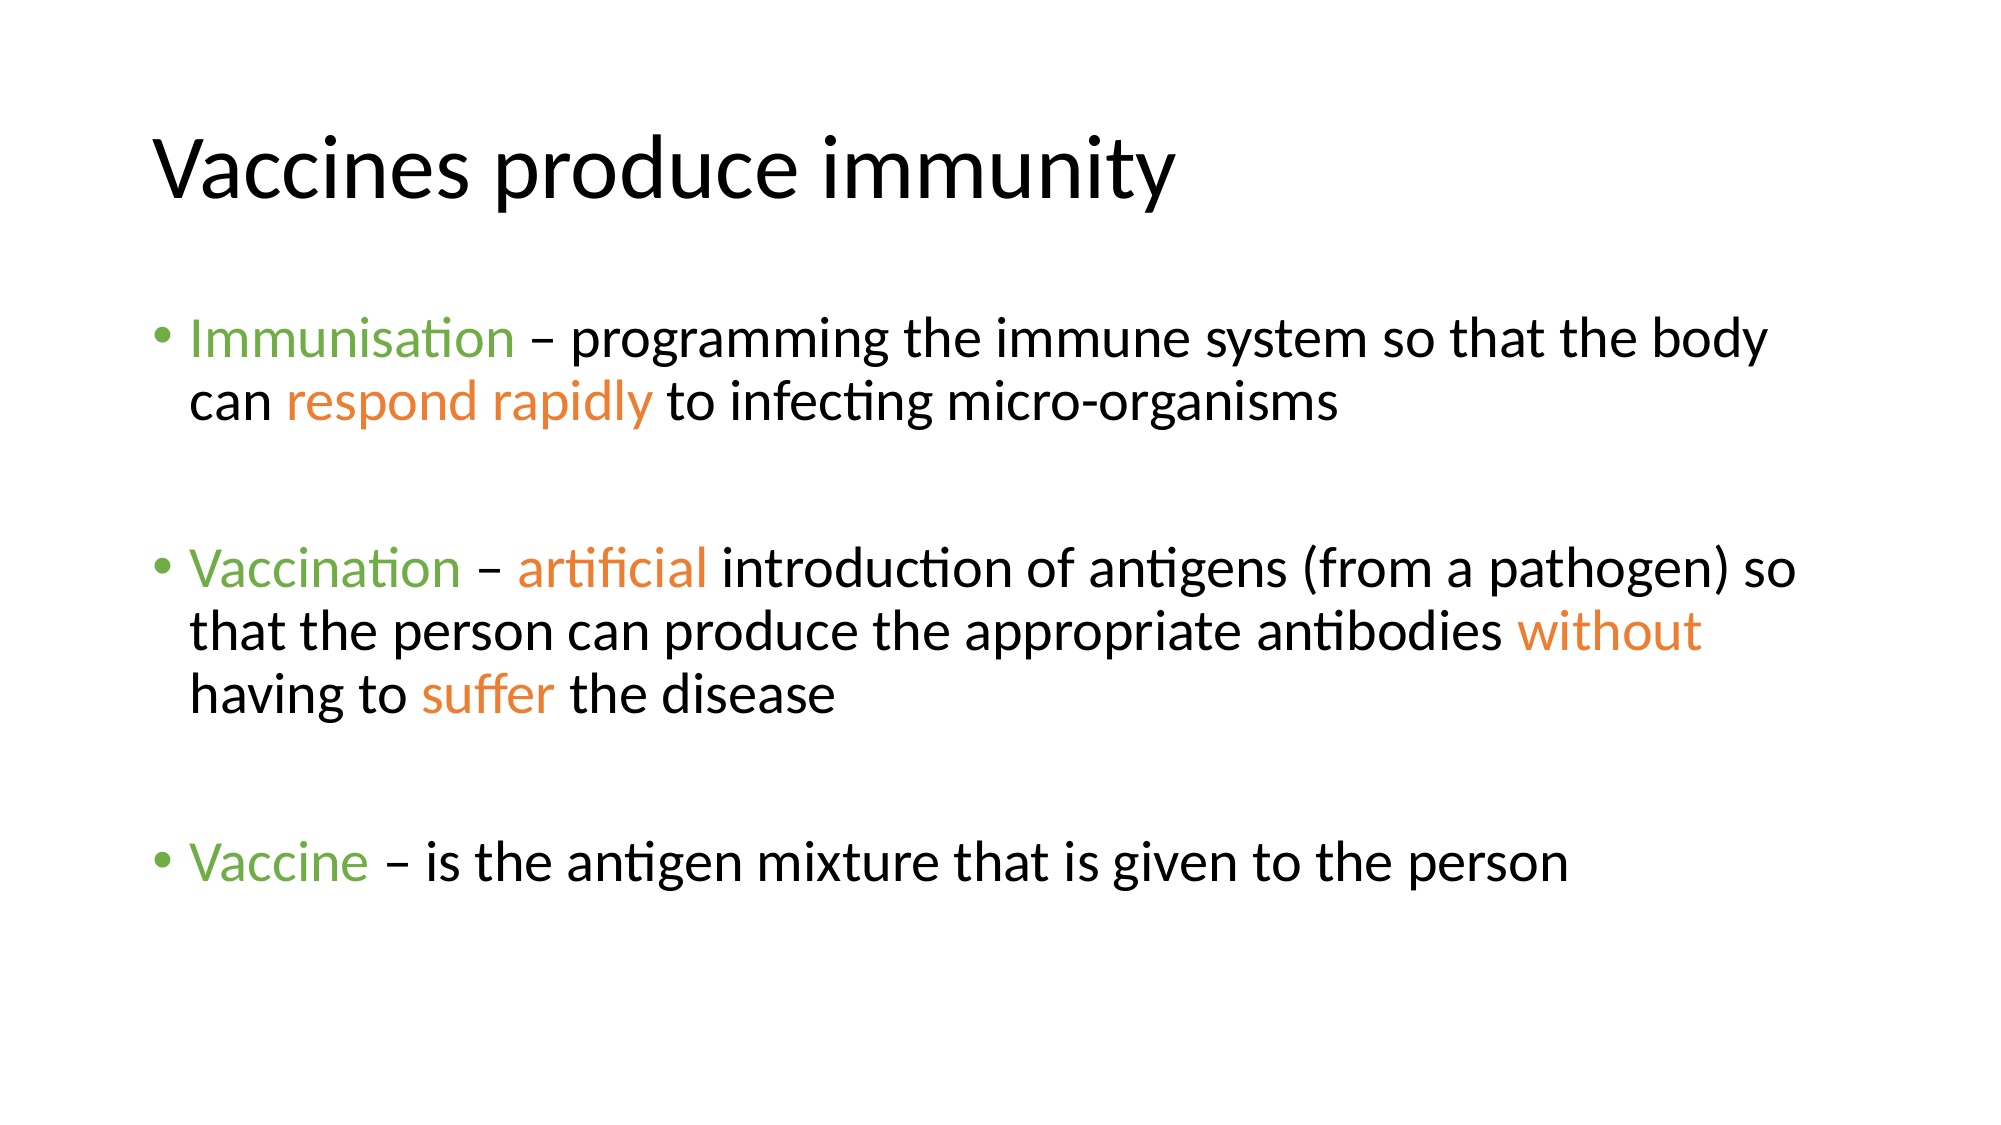

# Vaccines produce immunity
Immunisation – programming the immune system so that the body can respond rapidly to infecting micro-organisms

Vaccination – artificial introduction of antigens (from a pathogen) so that the person can produce the appropriate antibodies without having to suffer the disease

Vaccine – is the antigen mixture that is given to the person